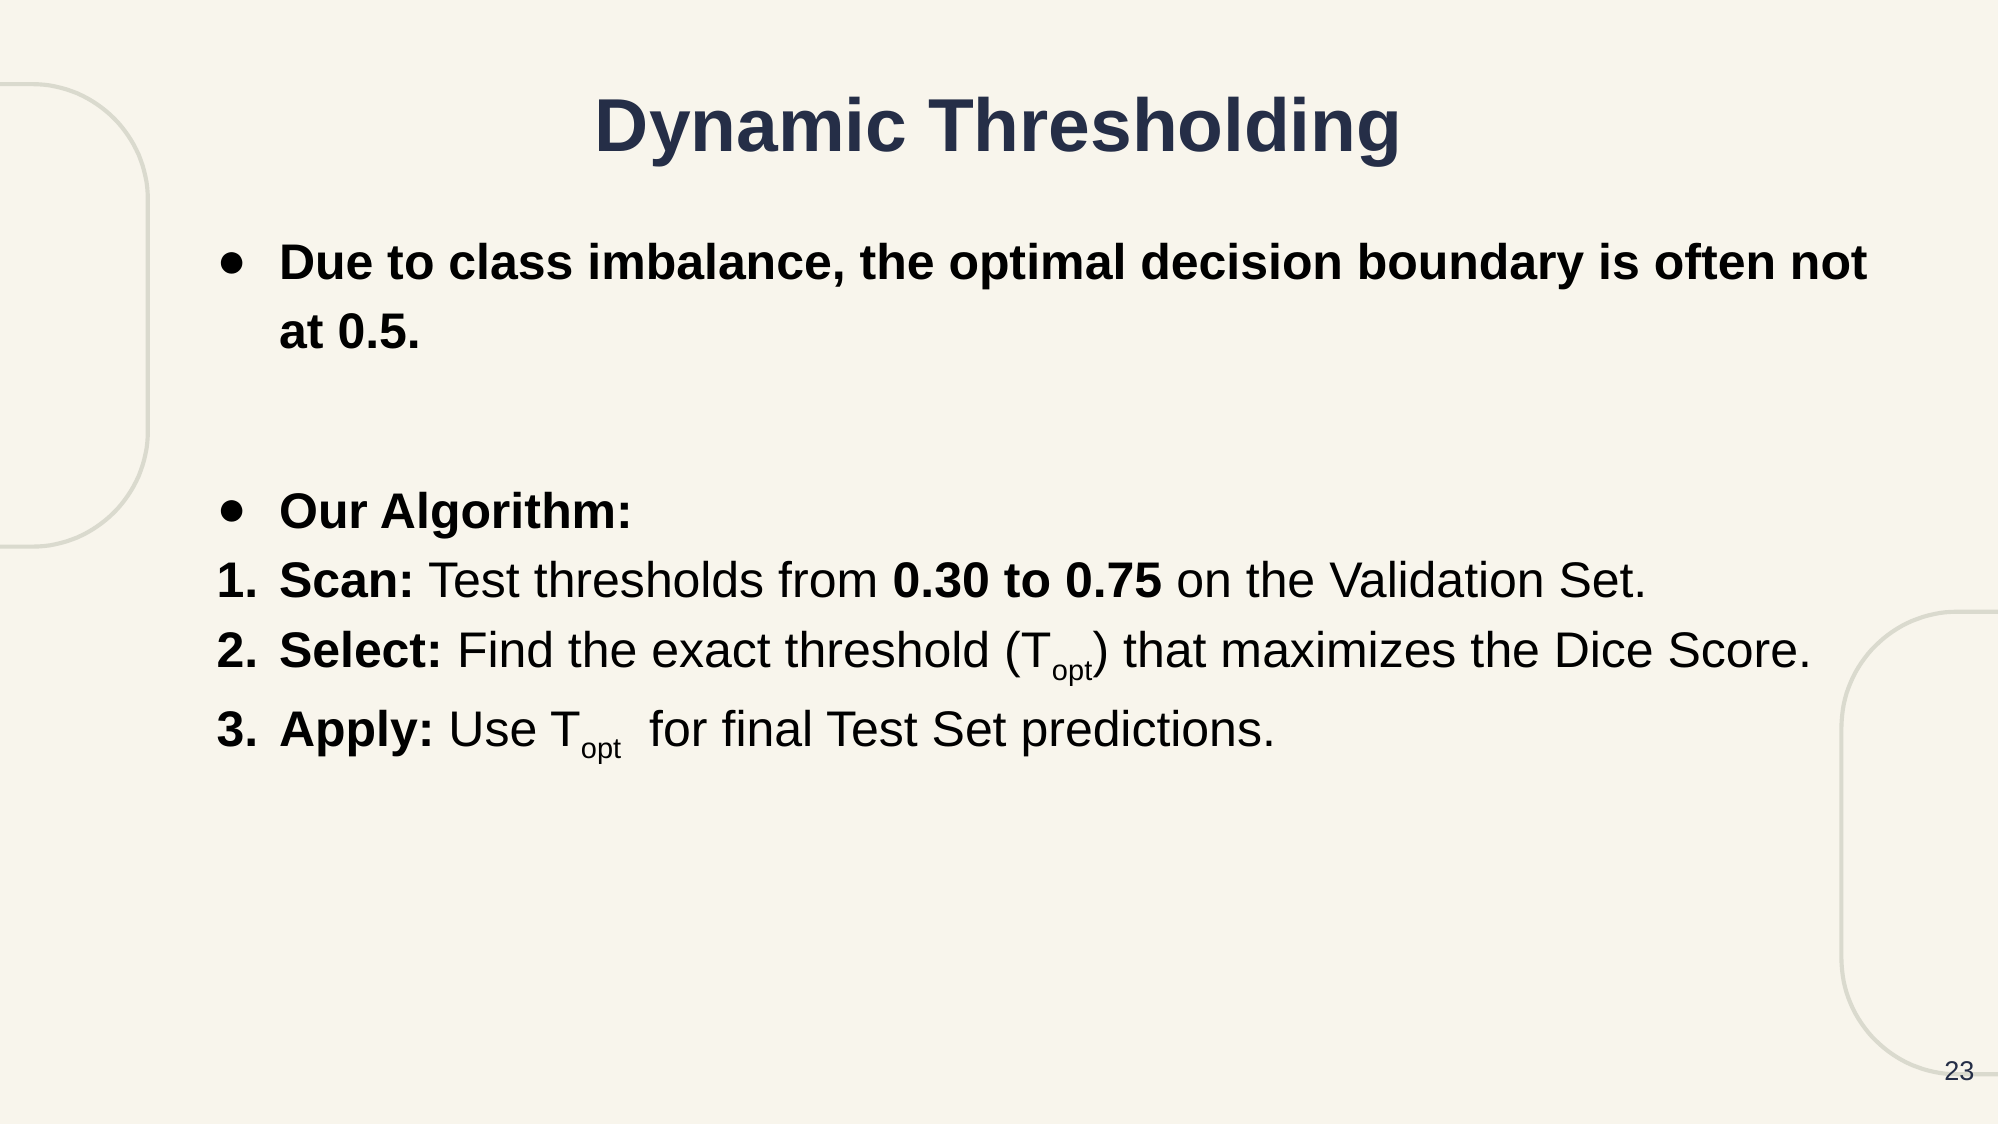

# Dynamic Thresholding
Due to class imbalance, the optimal decision boundary is often not at 0.5.

Our Algorithm:
Scan: Test thresholds from 0.30 to 0.75 on the Validation Set.
Select: Find the exact threshold (Topt) that maximizes the Dice Score.
Apply: Use Topt  for final Test Set predictions.

23